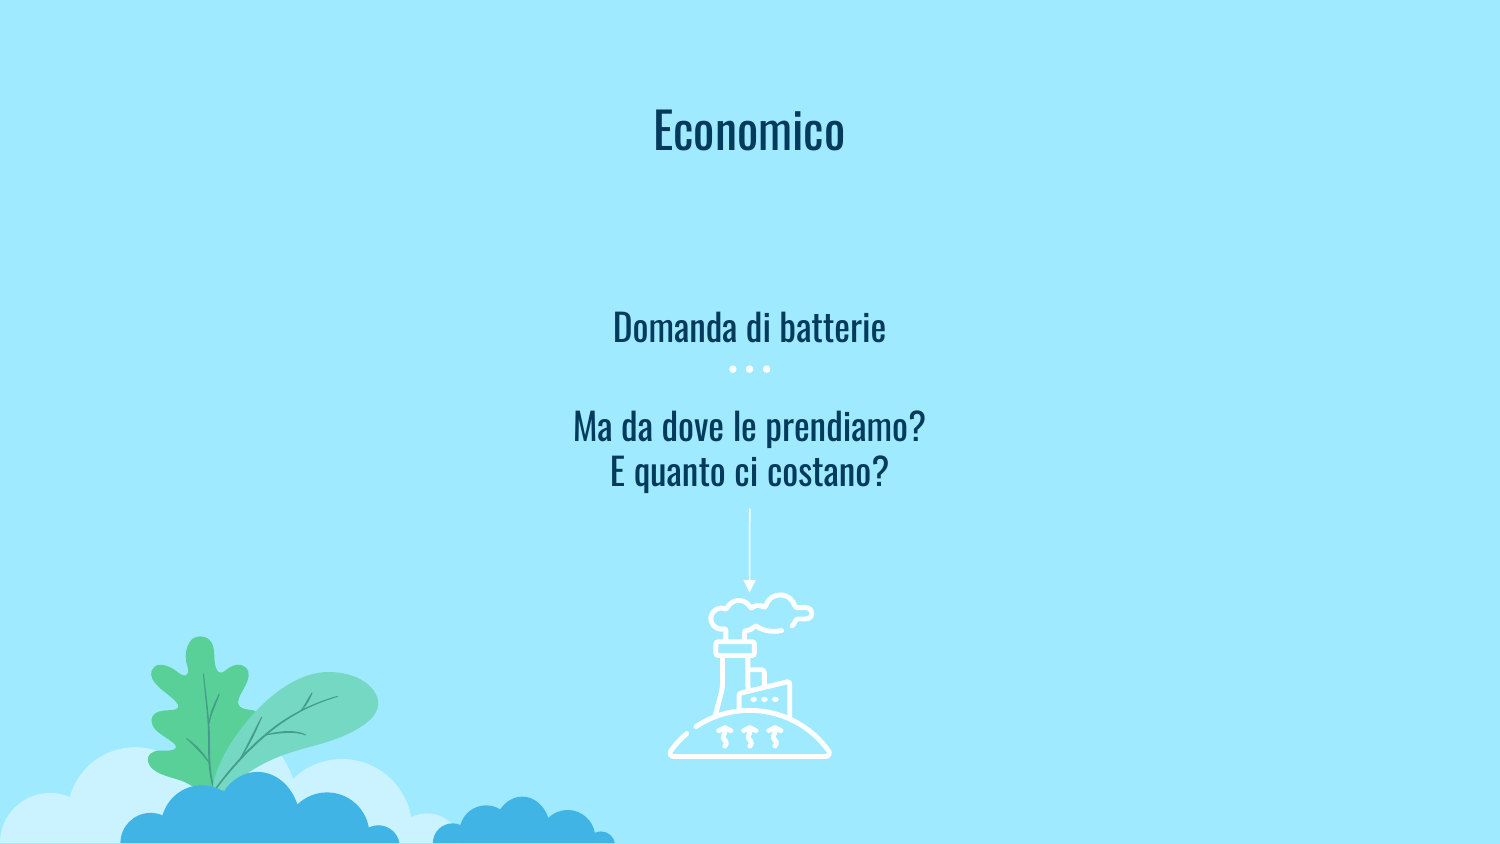

Economico

Domanda di batterie

Legale
Sociale

Politico
Tecnologico

Ambientale

Ma da dove le prendiamo?
E quanto ci costano?